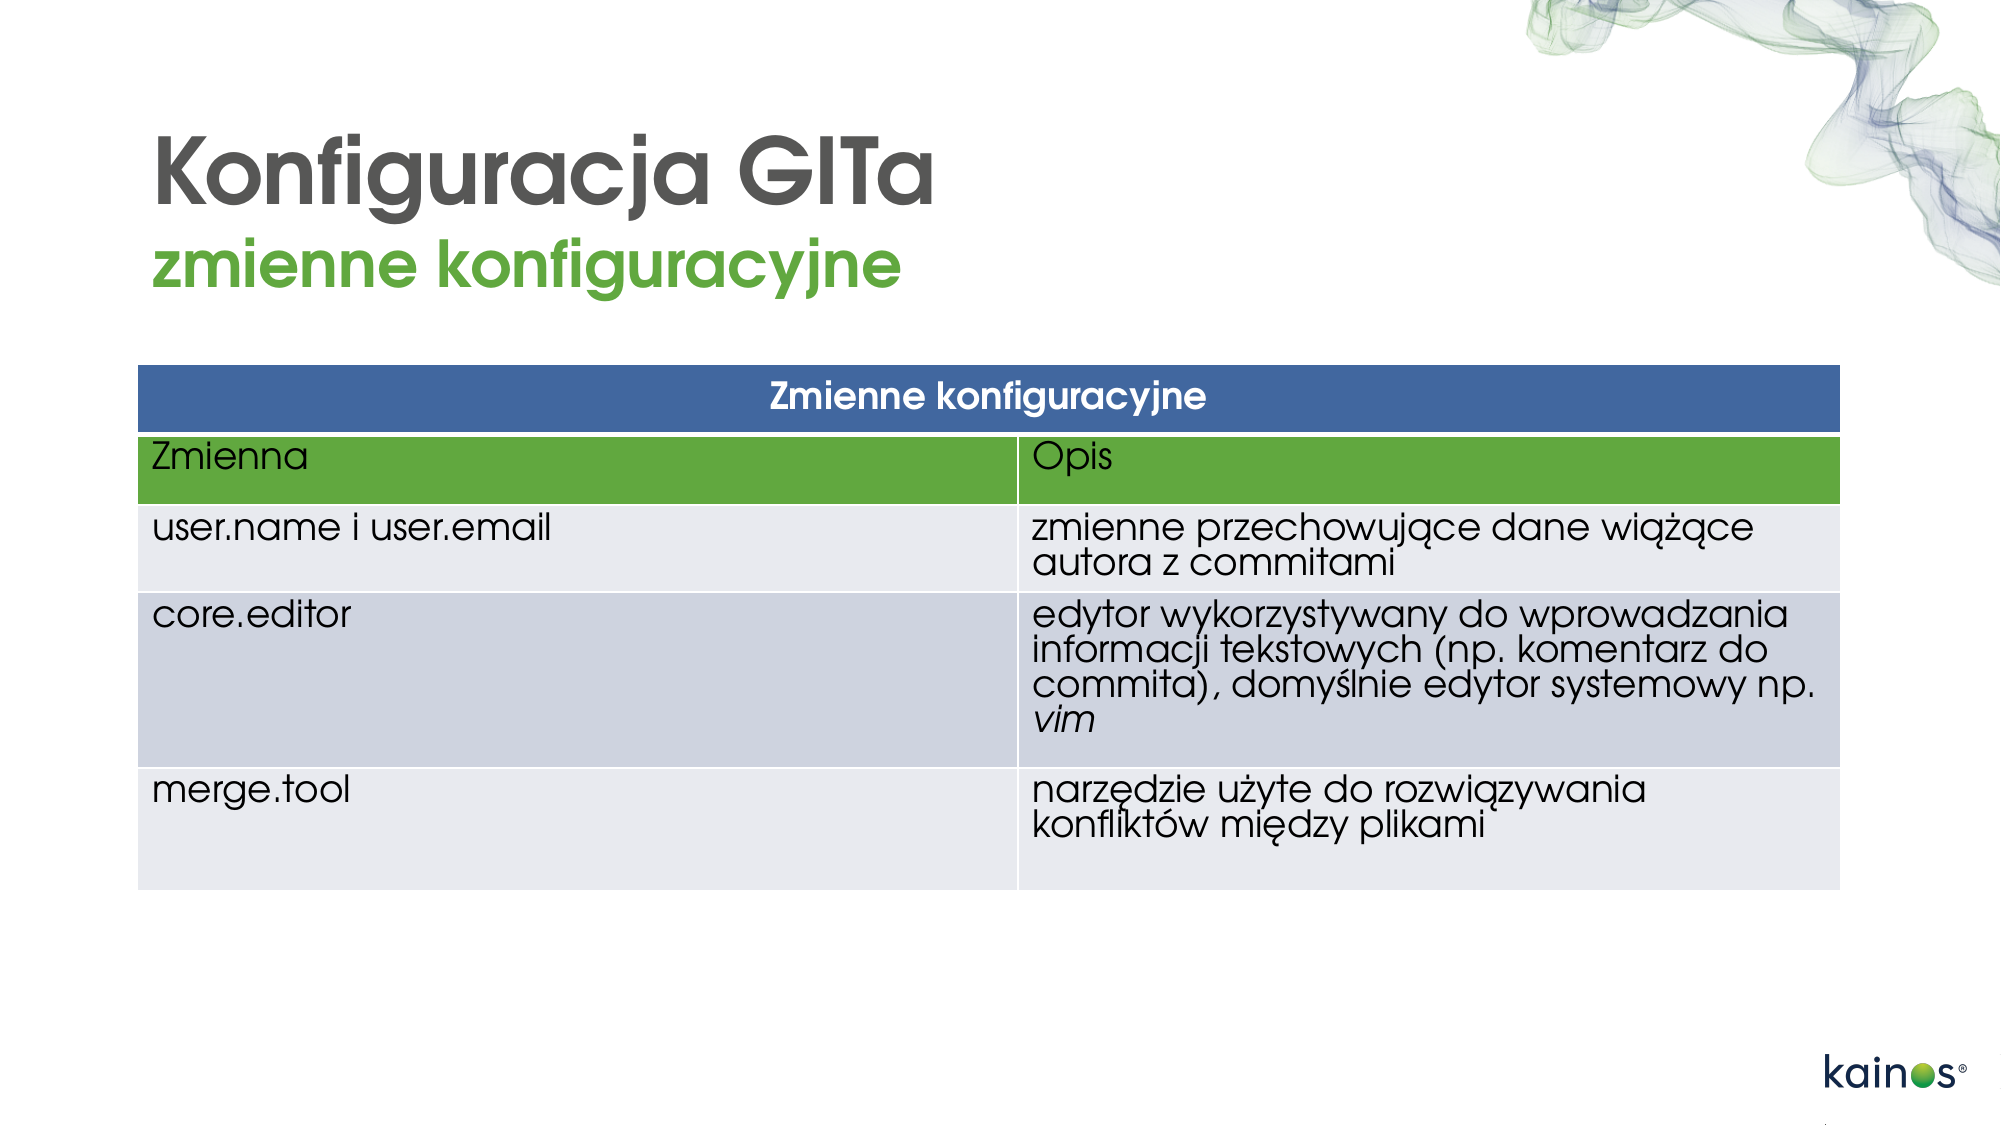

# Konfiguracja GITa zmienne konfiguracyjne
| Zmienne konfiguracyjne |  |
| --- | --- |
| Zmienna | Opis |
| user.name i user.email | zmienne przechowujące dane wiążące autora z commitami |
| core.editor | edytor wykorzystywany do wprowadzania informacji tekstowych (np. komentarz do commita), domyślnie edytor systemowy np. vim |
| merge.tool | narzędzie użyte do rozwiązywania konfliktów między plikami |